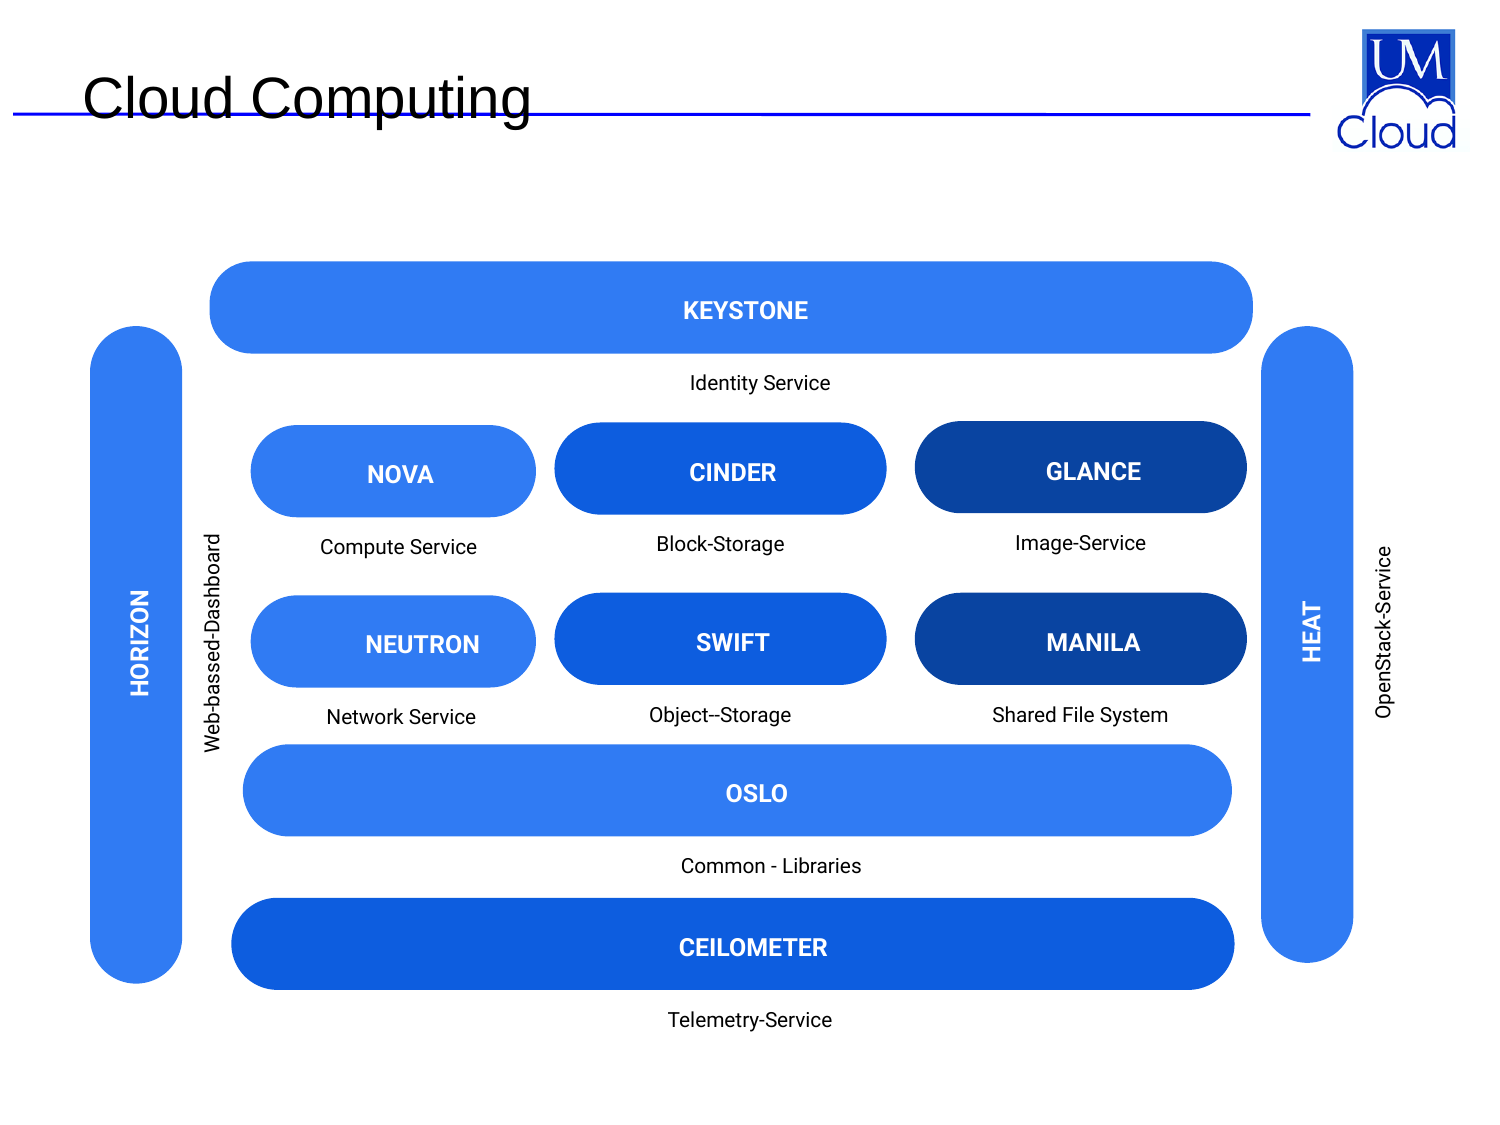

KEYSTONE
Identity Service

Cloud Computing

GLANCE
Image-Service

CINDER
Block-Storage

NOVA
Compute Service

HEAT
OpenStack-Service

HORIZON
Web-bassed-Dashboard

OSLO
Common - Libraries

SWIFT
Object--Storage

MANILA
Shared File System

NEUTRON
Network Service

CEILOMETER
Telemetry-Service